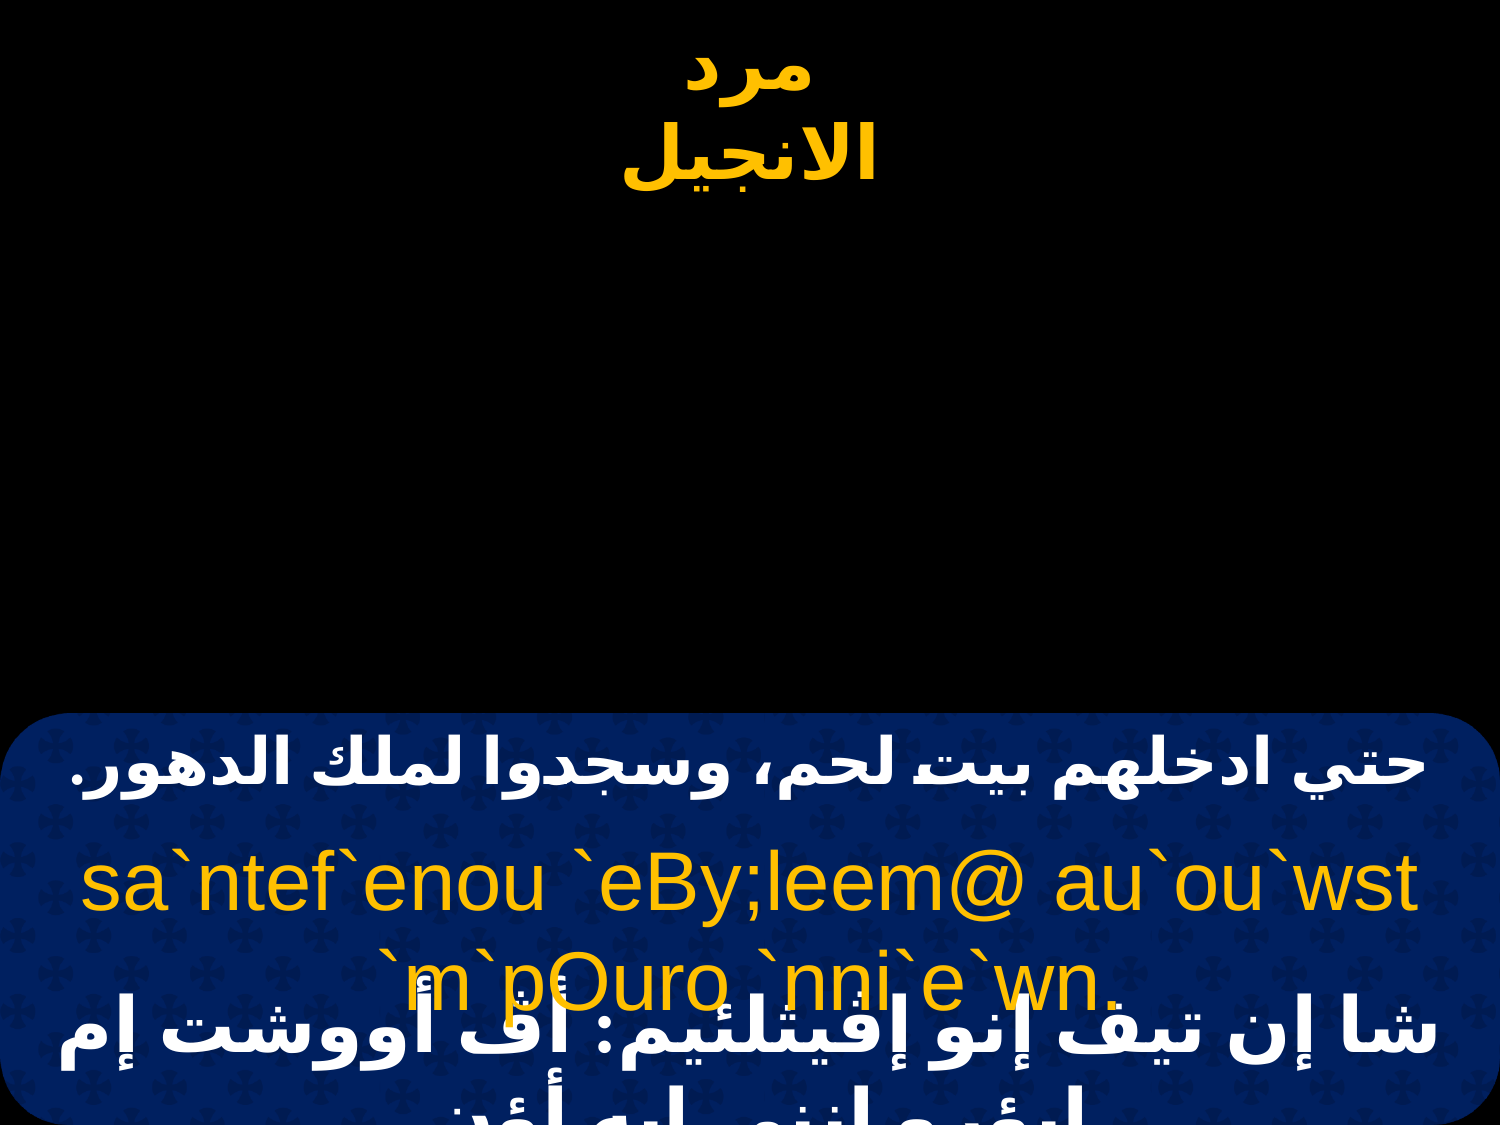

# حتي ادخلهم بيت لحم، وسجدوا لملك الدهور.
sa`ntef`enou `eBy;leem@ au`ou`wst `m`pOuro `nni`e`wn.
شا إن تيف إنو إڤيثلئيم: أڤ أووشت إم إبؤرو إنني ايه أؤن.